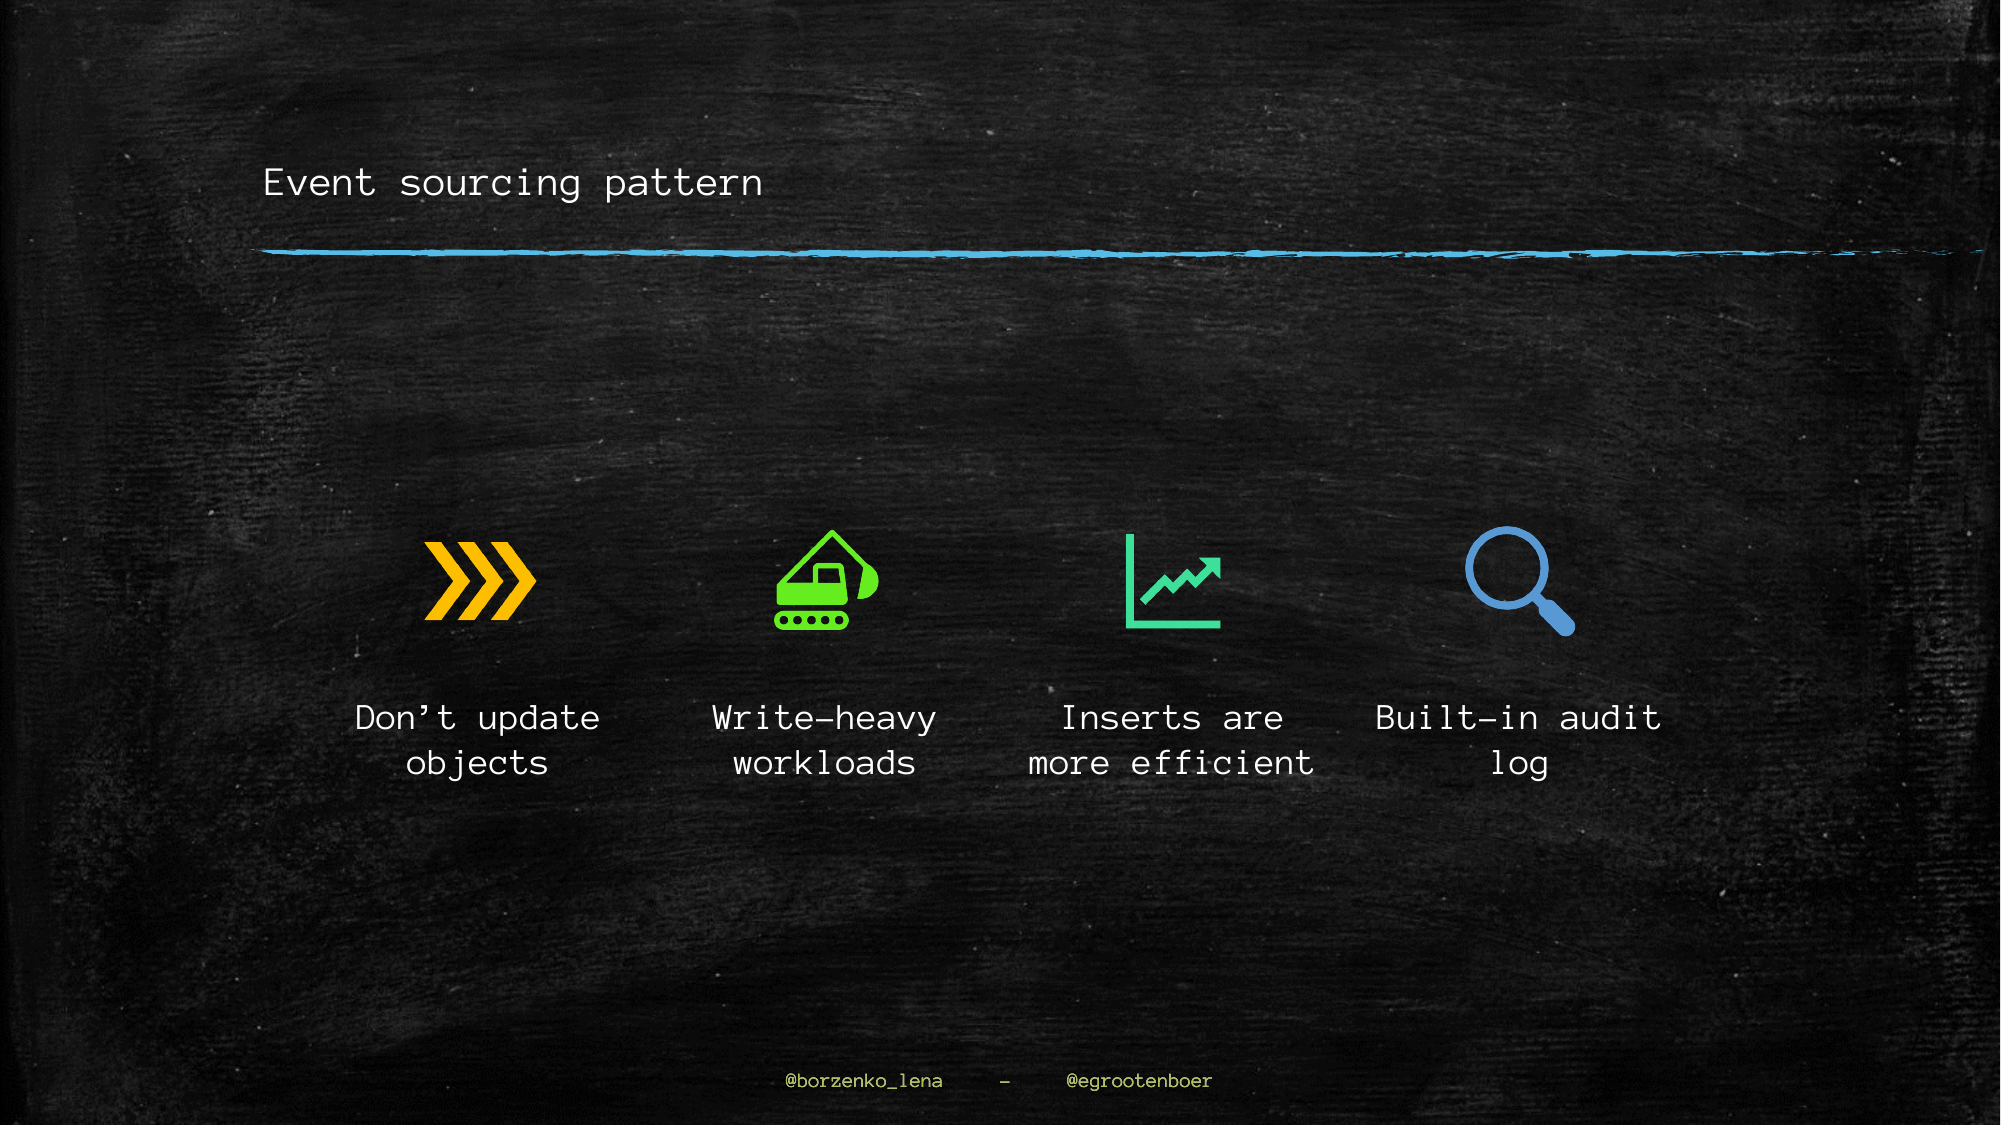

# Event sourcing pattern
Don’t update objects
Write-heavy workloads
Inserts are more efficient
Built-in audit log